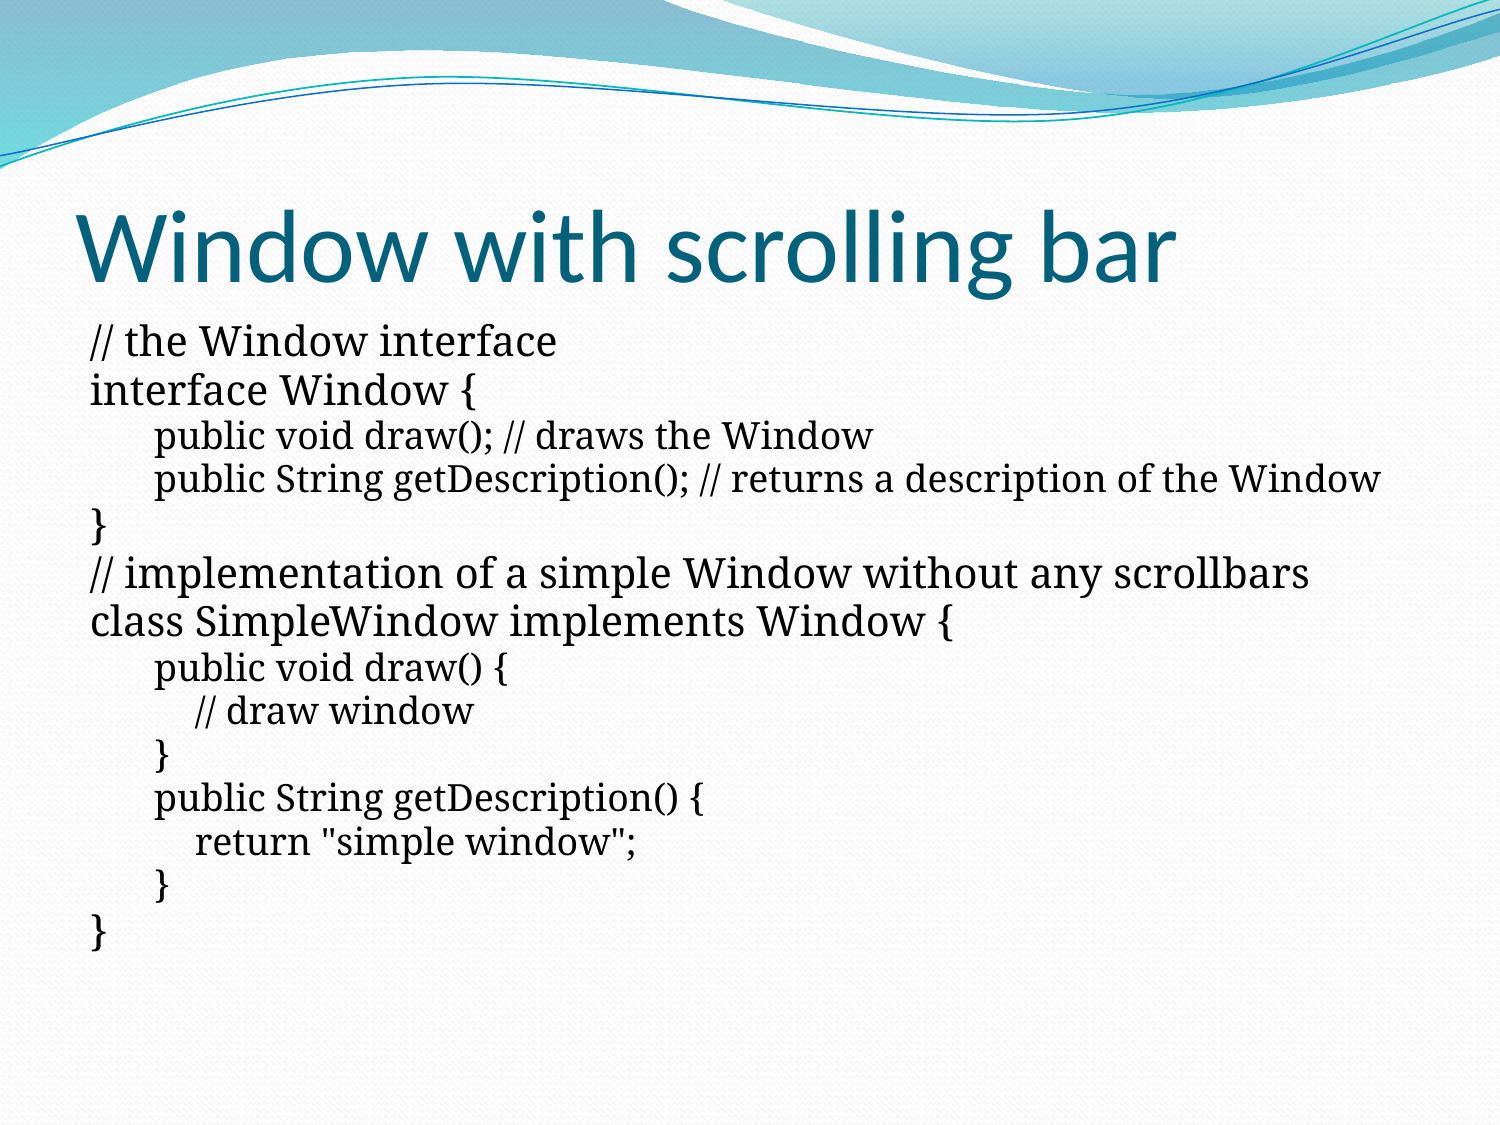

# Window with scrolling bar
// the Window interface
interface Window {
public void draw(); // draws the Window
public String getDescription(); // returns a description of the Window
}
// implementation of a simple Window without any scrollbars
class SimpleWindow implements Window {
public void draw() {
	// draw window
}
public String getDescription() {
	return "simple window";
}
}